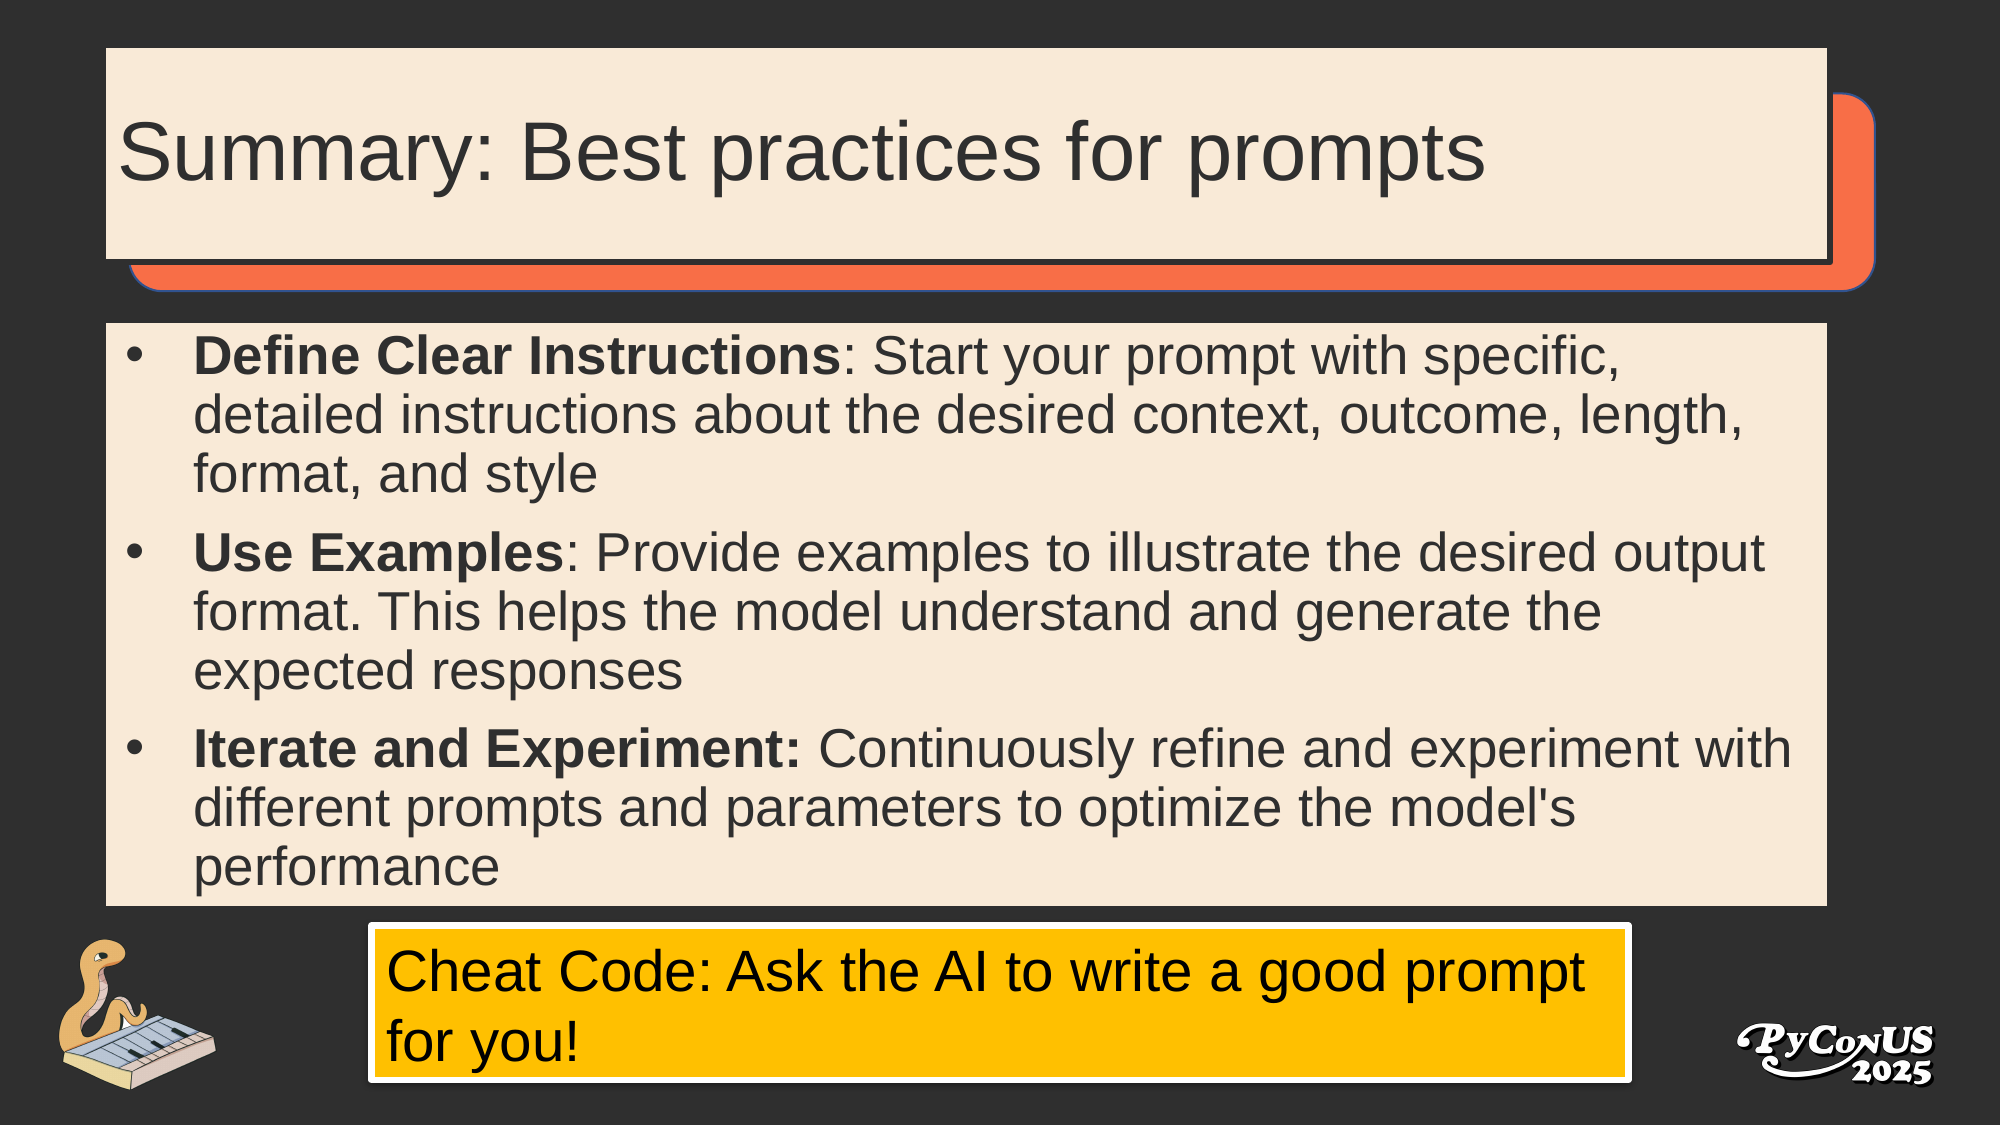

# Summary: Best practices for prompts
Define Clear Instructions: Start your prompt with specific, detailed instructions about the desired context, outcome, length, format, and style
Use Examples: Provide examples to illustrate the desired output format. This helps the model understand and generate the expected responses
Iterate and Experiment: Continuously refine and experiment with different prompts and parameters to optimize the model's performance

Cheat Code: Ask the AI to write a good prompt for you!